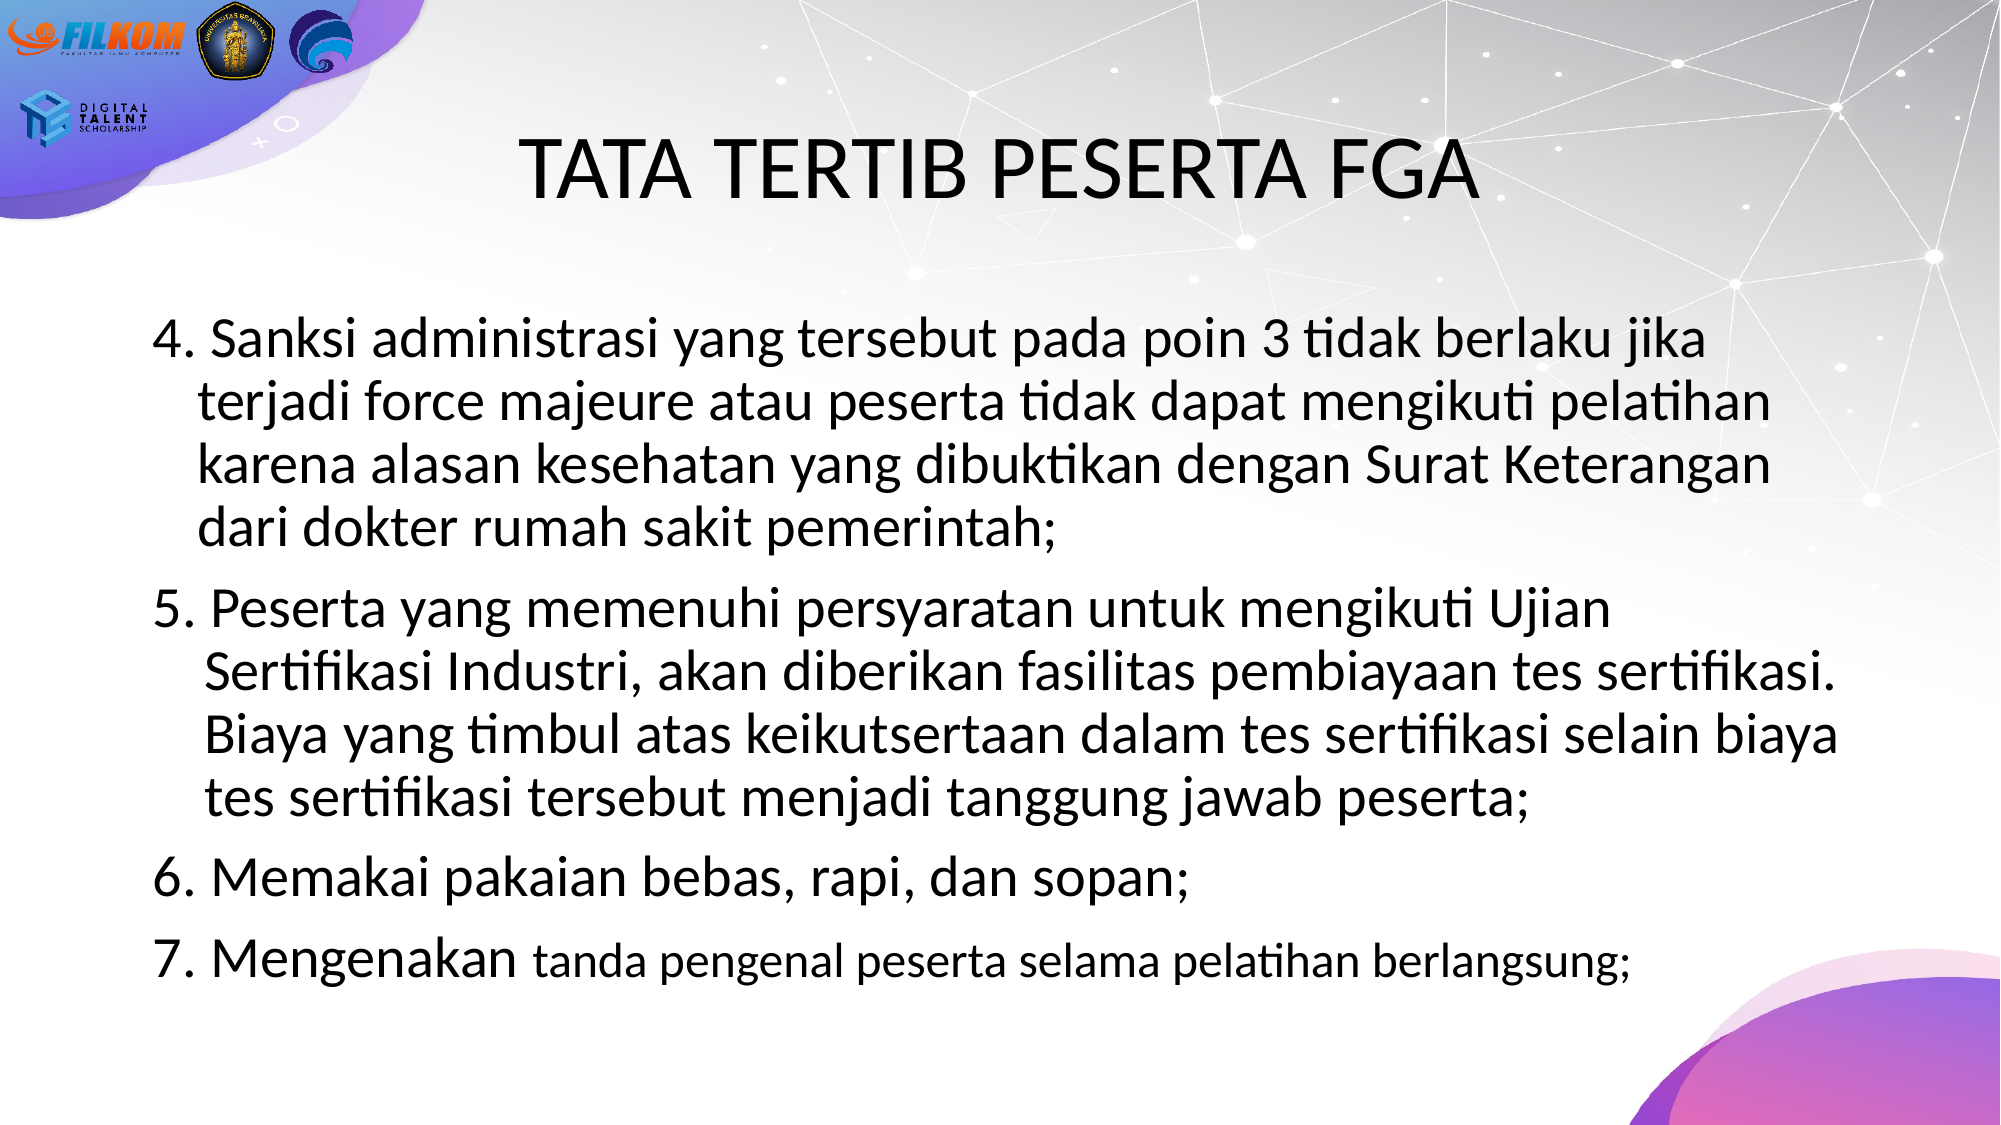

# TATA TERTIB PESERTA FGA
4. Sanksi administrasi yang tersebut pada poin 3 tidak berlaku jika terjadi force majeure atau peserta tidak dapat mengikuti pelatihan karena alasan kesehatan yang dibuktikan dengan Surat Keterangan dari dokter rumah sakit pemerintah;
5. Peserta yang memenuhi persyaratan untuk mengikuti Ujian Sertifikasi Industri, akan diberikan fasilitas pembiayaan tes sertifikasi. Biaya yang timbul atas keikutsertaan dalam tes sertifikasi selain biaya tes sertifikasi tersebut menjadi tanggung jawab peserta;
6. Memakai pakaian bebas, rapi, dan sopan;
7. Mengenakan tanda pengenal peserta selama pelatihan berlangsung;